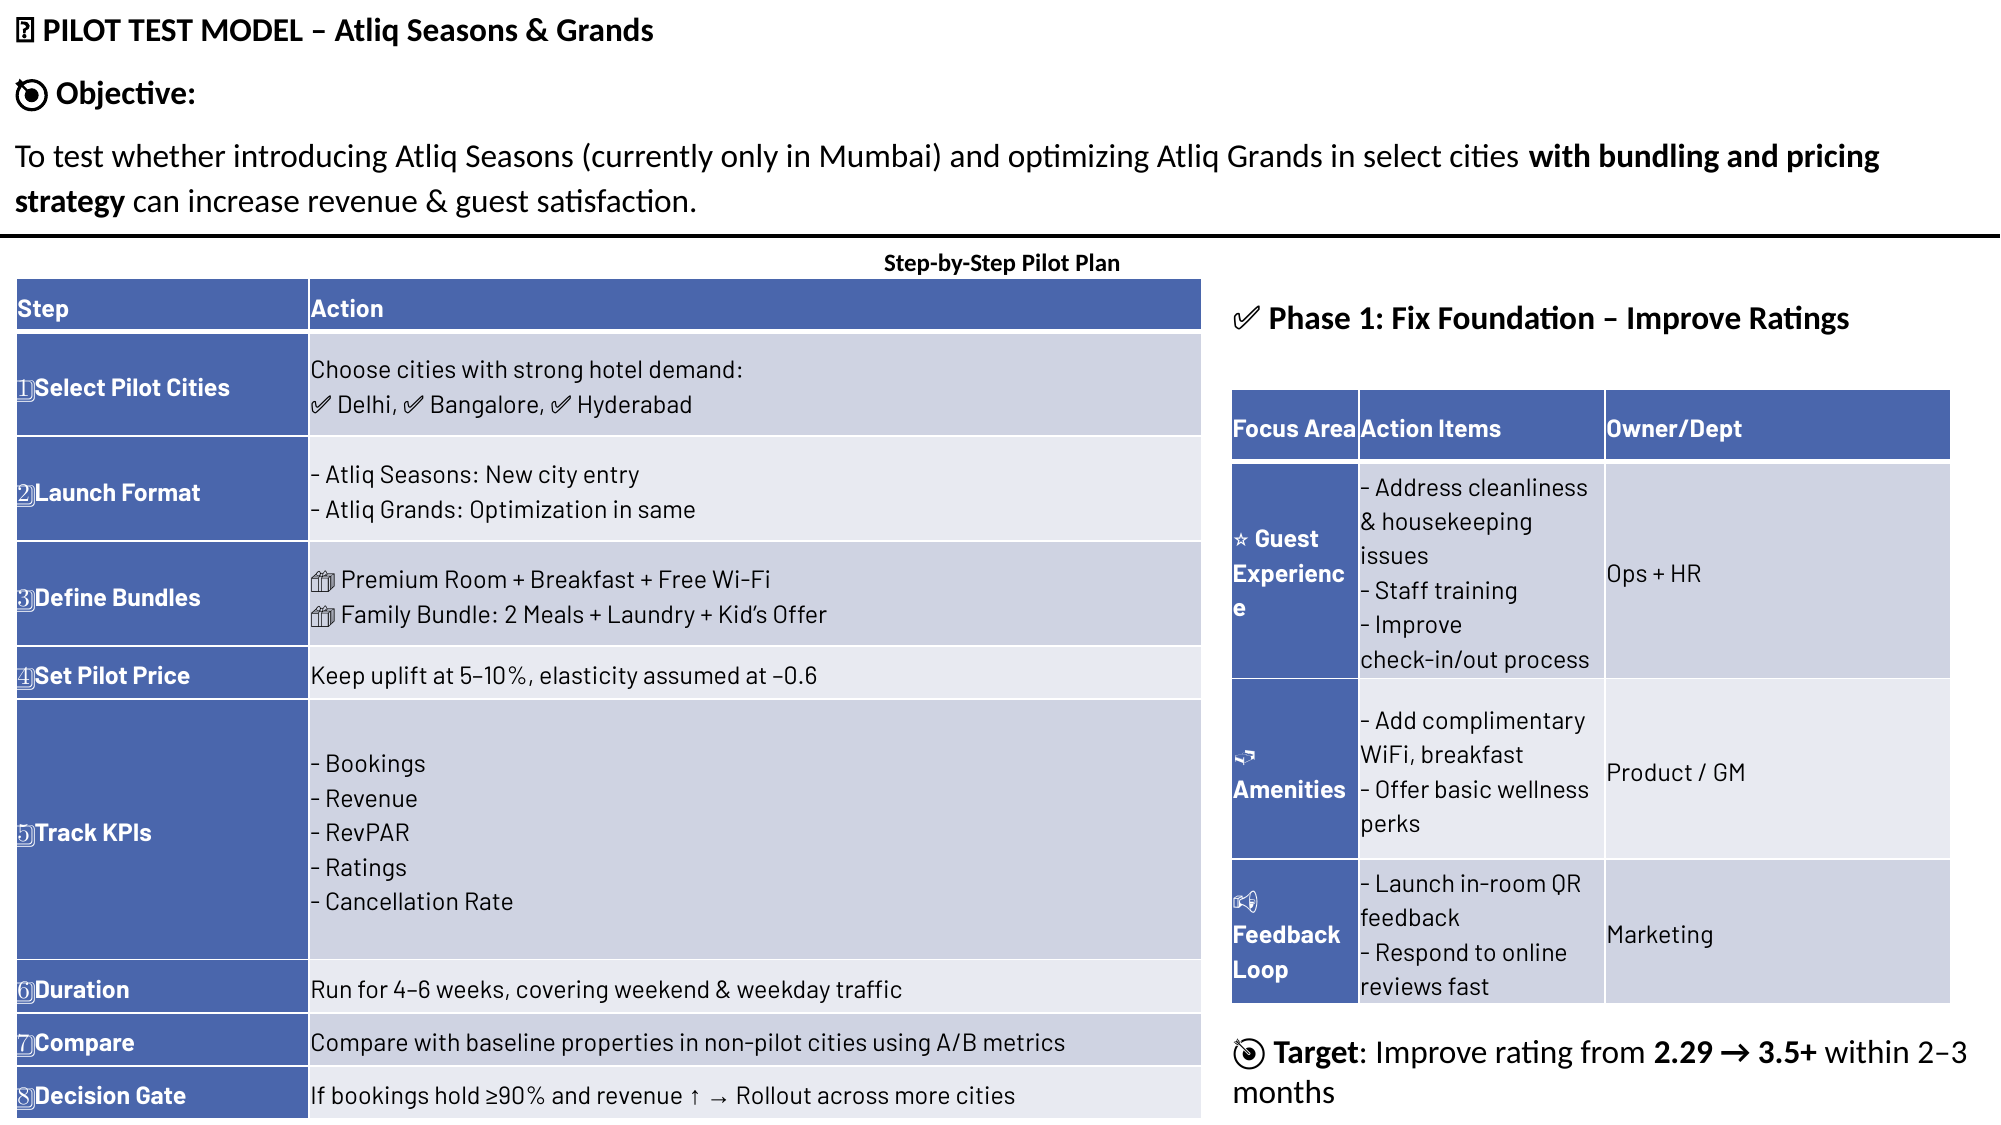

🧪 PILOT TEST MODEL – Atliq Seasons & Grands
🎯 Objective:
To test whether introducing Atliq Seasons (currently only in Mumbai) and optimizing Atliq Grands in select cities with bundling and pricing strategy can increase revenue & guest satisfaction.
 Step-by-Step Pilot Plan

| Step | Action |
| --- | --- |
| 1️⃣ Select Pilot Cities | Choose cities with strong hotel demand: ✅ Delhi, ✅ Bangalore, ✅ Hyderabad |
| 2️⃣ Launch Format | - Atliq Seasons: New city entry - Atliq Grands: Optimization in same |
| 3️⃣ Define Bundles | 🎁 Premium Room + Breakfast + Free Wi-Fi 🎁 Family Bundle: 2 Meals + Laundry + Kid’s Offer |
| 4️⃣ Set Pilot Price | Keep uplift at 5–10%, elasticity assumed at –0.6 |
| 5️⃣ Track KPIs | - Bookings - Revenue - RevPAR - Ratings - Cancellation Rate |
| 6️⃣ Duration | Run for 4–6 weeks, covering weekend & weekday traffic |
| 7️⃣ Compare | Compare with baseline properties in non-pilot cities using A/B metrics |
| 8️⃣ Decision Gate | If bookings hold ≥90% and revenue ↑ → Rollout across more cities |
✅ Phase 1: Fix Foundation – Improve Ratings
| Focus Area | Action Items | Owner/Dept |
| --- | --- | --- |
| ⭐ Guest Experience | - Address cleanliness & housekeeping issues - Staff training - Improve check-in/out process | Ops + HR |
| 🛏️ Amenities | - Add complimentary WiFi, breakfast - Offer basic wellness perks | Product / GM |
| 📢 Feedback Loop | - Launch in-room QR feedback - Respond to online reviews fast | Marketing |
🎯 Target: Improve rating from 2.29 → 3.5+ within 2–3 months